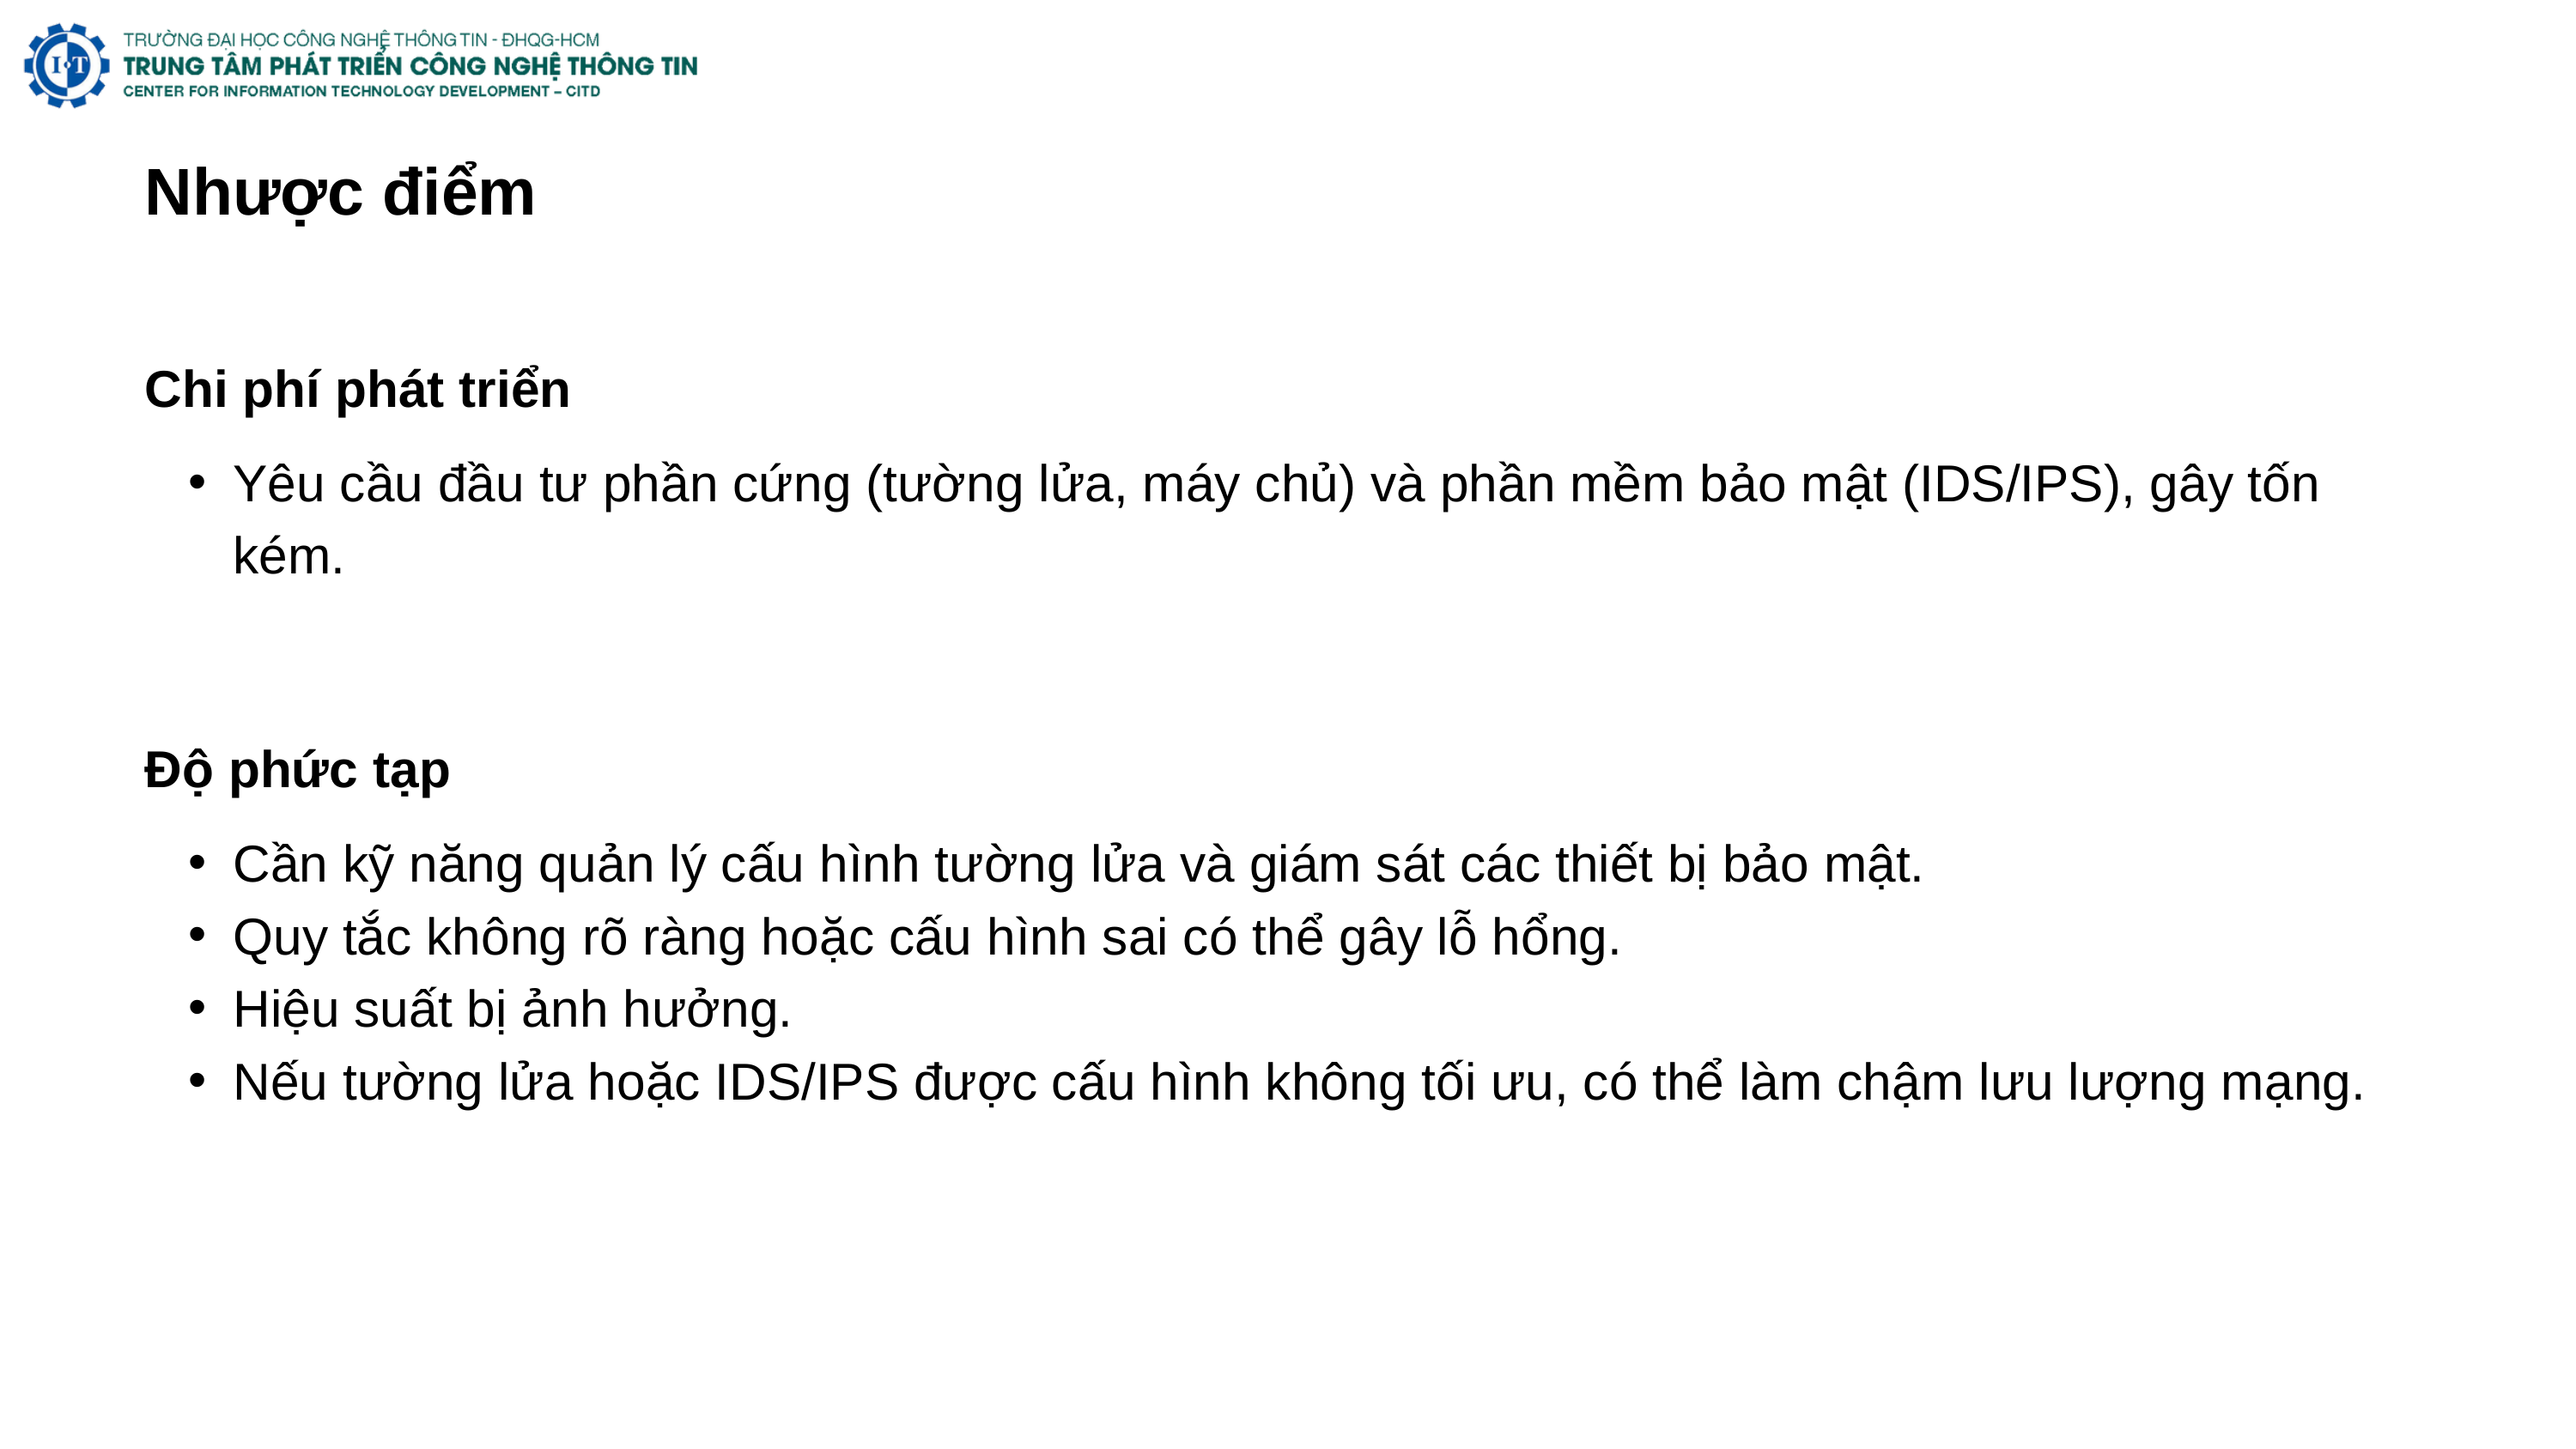

Nhược điểm
Chi phí phát triển
Yêu cầu đầu tư phần cứng (tường lửa, máy chủ) và phần mềm bảo mật (IDS/IPS), gây tốn kém.
Độ phức tạp
Cần kỹ năng quản lý cấu hình tường lửa và giám sát các thiết bị bảo mật.
Quy tắc không rõ ràng hoặc cấu hình sai có thể gây lỗ hổng.
Hiệu suất bị ảnh hưởng.
Nếu tường lửa hoặc IDS/IPS được cấu hình không tối ưu, có thể làm chậm lưu lượng mạng.